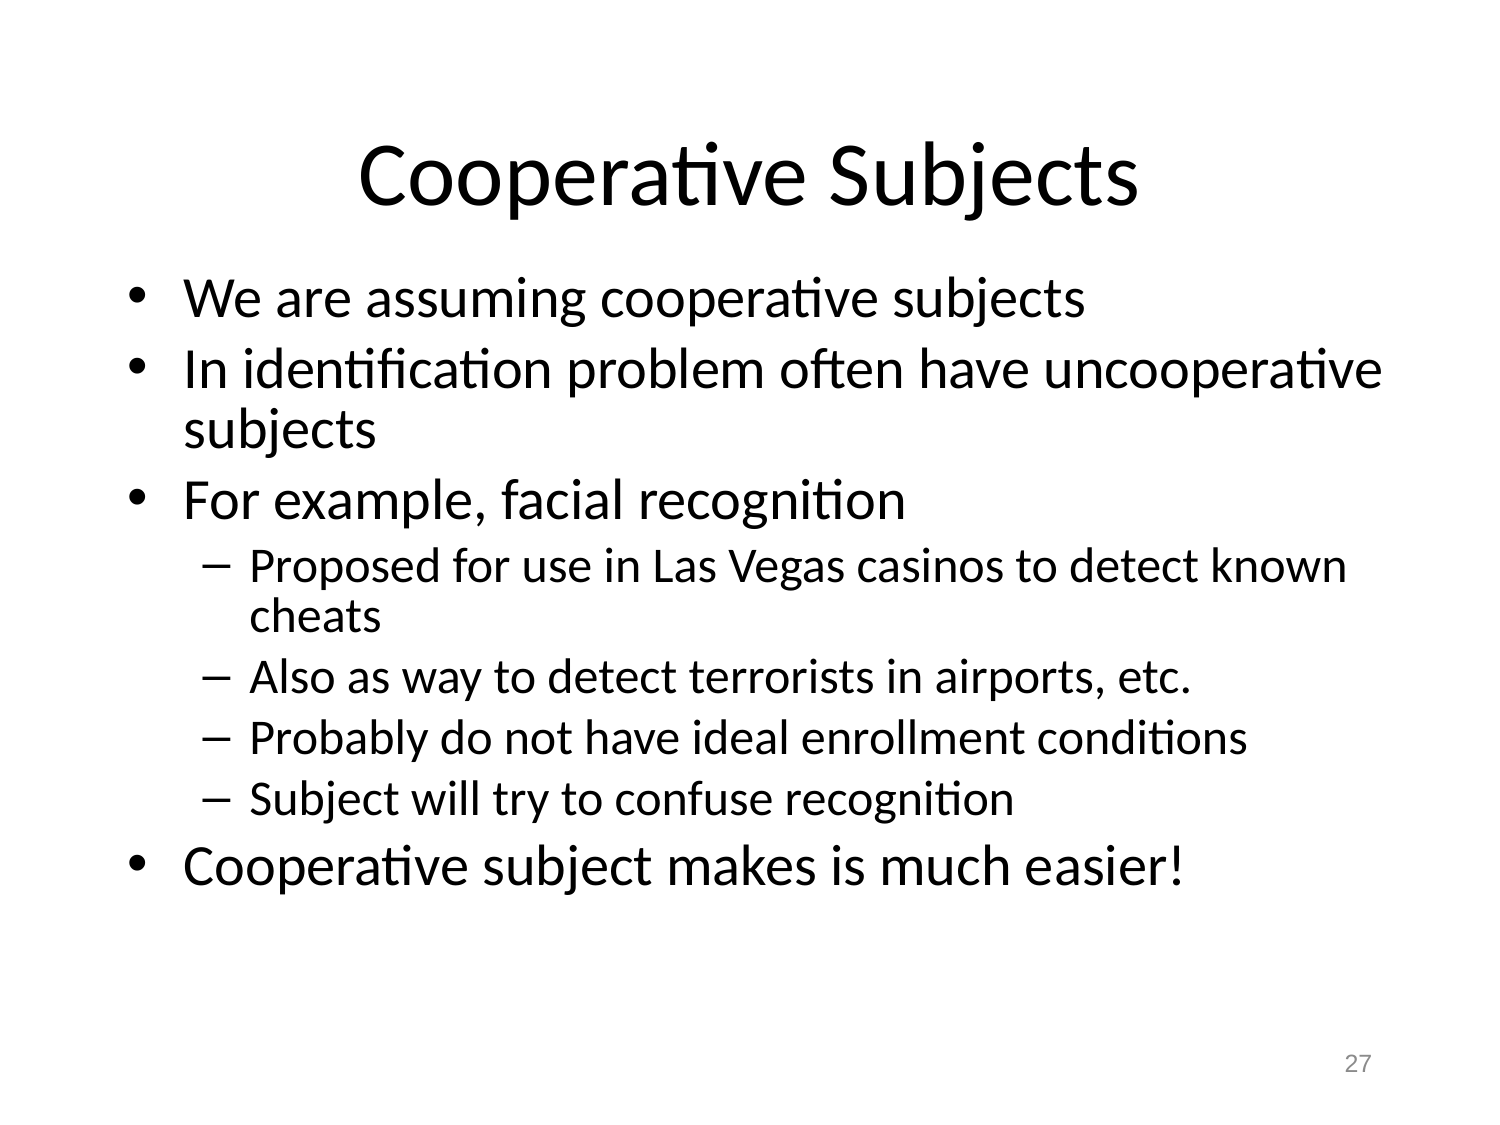

# Cooperative Subjects
We are assuming cooperative subjects
In identification problem often have uncooperative subjects
For example, facial recognition
Proposed for use in Las Vegas casinos to detect known cheats
Also as way to detect terrorists in airports, etc.
Probably do not have ideal enrollment conditions
Subject will try to confuse recognition
Cooperative subject makes is much easier!
27